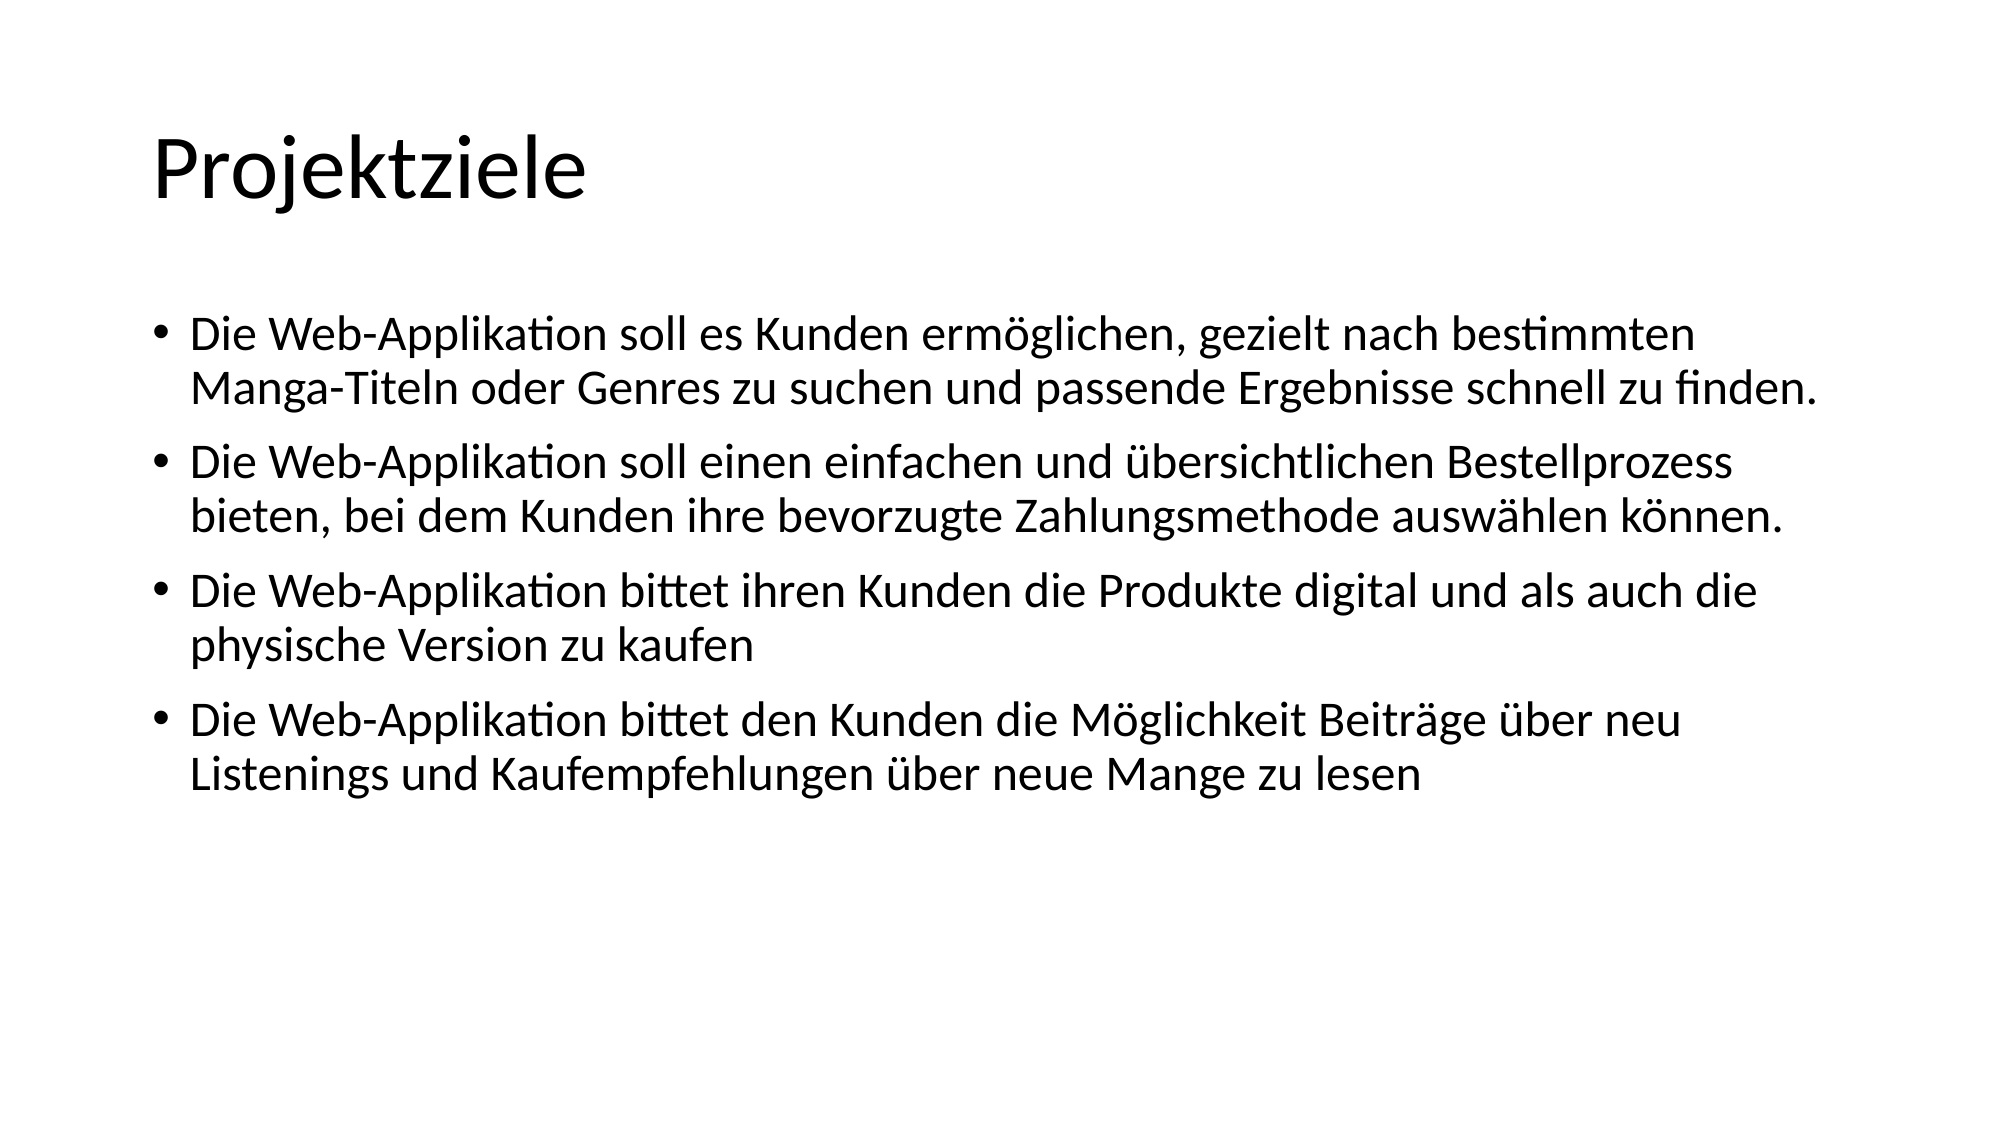

# Projektziele
Die Web-Applikation soll es Kunden ermöglichen, gezielt nach bestimmten Manga-Titeln oder Genres zu suchen und passende Ergebnisse schnell zu finden.
Die Web-Applikation soll einen einfachen und übersichtlichen Bestellprozess bieten, bei dem Kunden ihre bevorzugte Zahlungsmethode auswählen können.
Die Web-Applikation bittet ihren Kunden die Produkte digital und als auch die physische Version zu kaufen
Die Web-Applikation bittet den Kunden die Möglichkeit Beiträge über neu Listenings und Kaufempfehlungen über neue Mange zu lesen